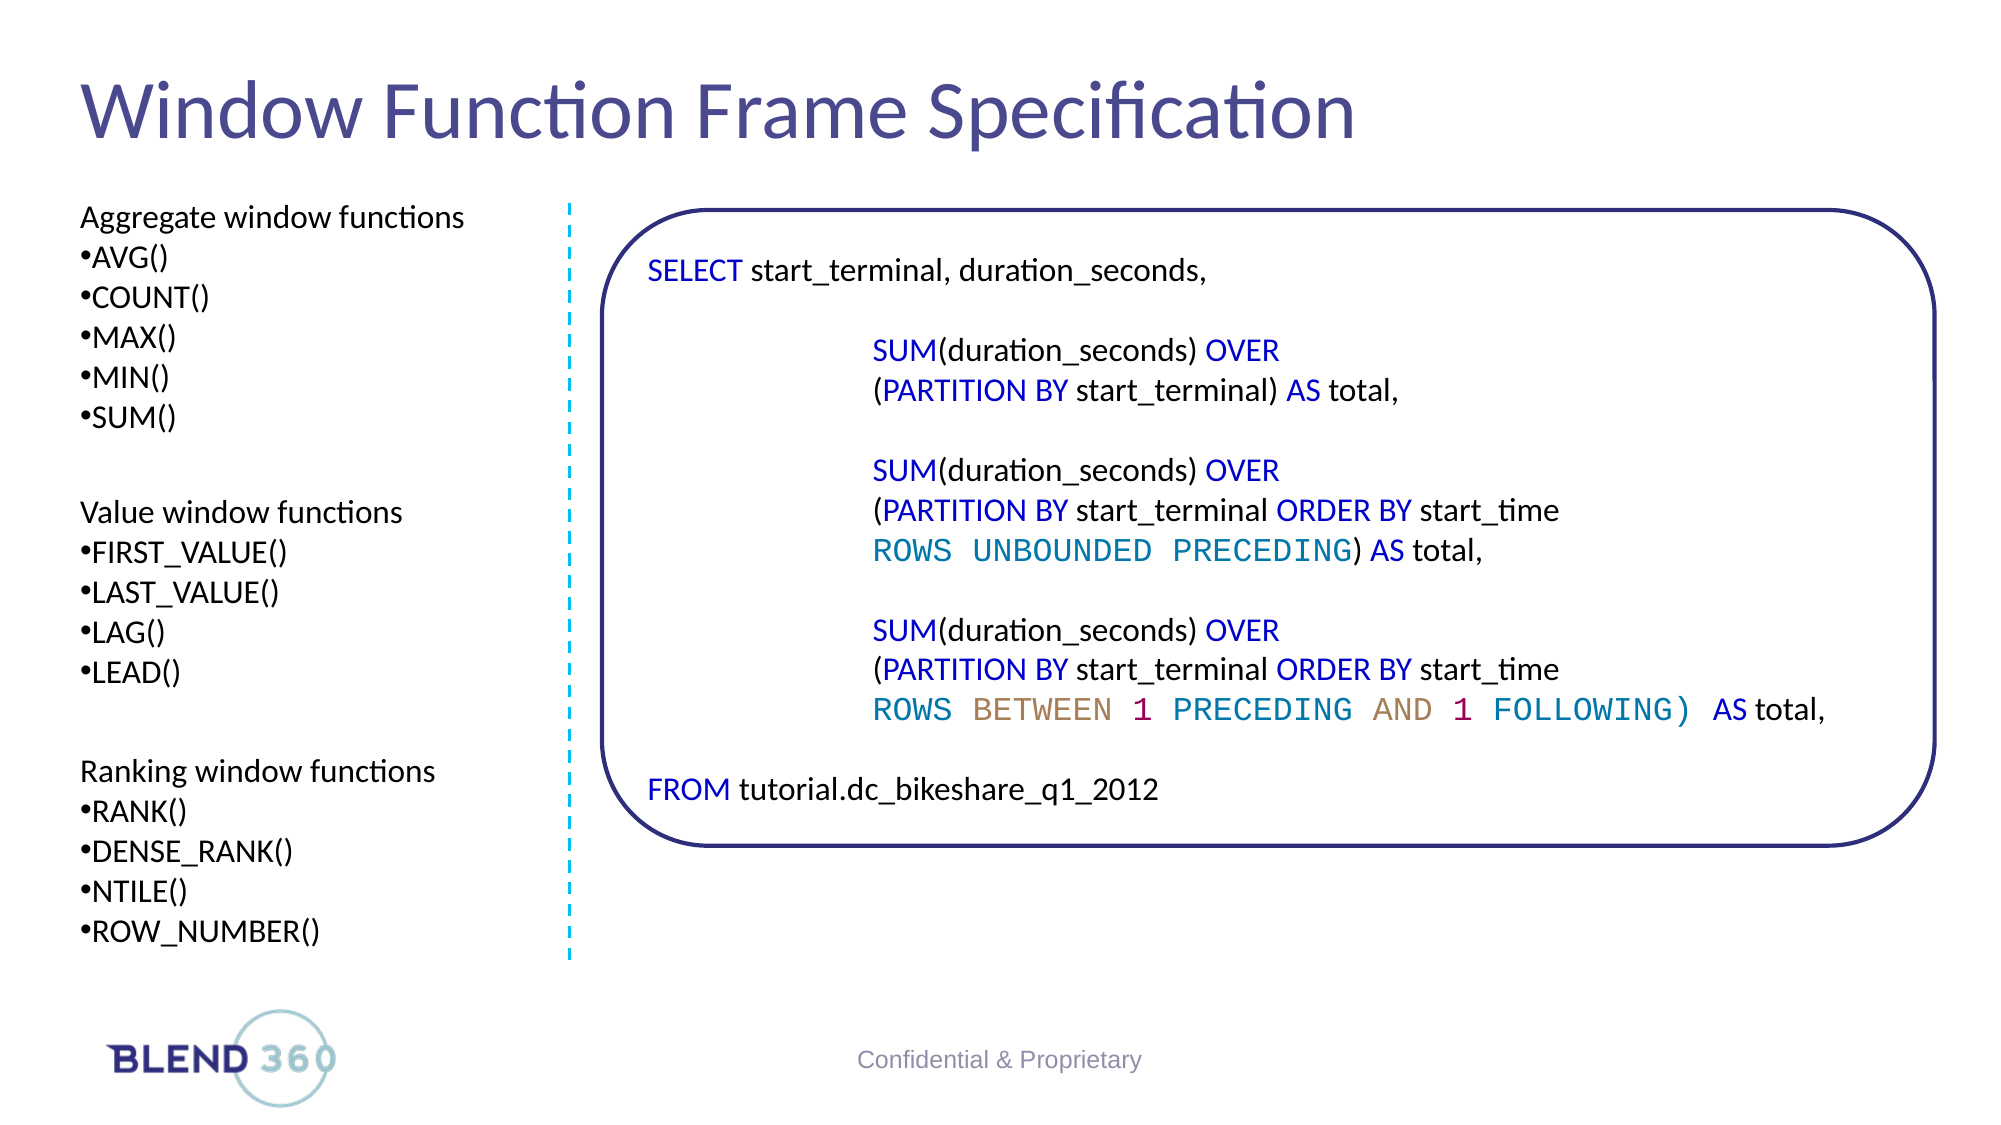

# Window Function Frame Specification
Aggregate window functions
AVG()
COUNT()
MAX()
MIN()
SUM()
SELECT start_terminal, duration_seconds,

	SUM(duration_seconds) OVER
	(PARTITION BY start_terminal) AS total,

	SUM(duration_seconds) OVER
	(PARTITION BY start_terminal ORDER BY start_time
	ROWS UNBOUNDED PRECEDING) AS total,

	SUM(duration_seconds) OVER
	(PARTITION BY start_terminal ORDER BY start_time
	ROWS BETWEEN 1 PRECEDING AND 1 FOLLOWING) AS total,

FROM tutorial.dc_bikeshare_q1_2012
Value window functions
FIRST_VALUE()
LAST_VALUE()
LAG()
LEAD()
Ranking window functions
RANK()
DENSE_RANK()
NTILE()
ROW_NUMBER()